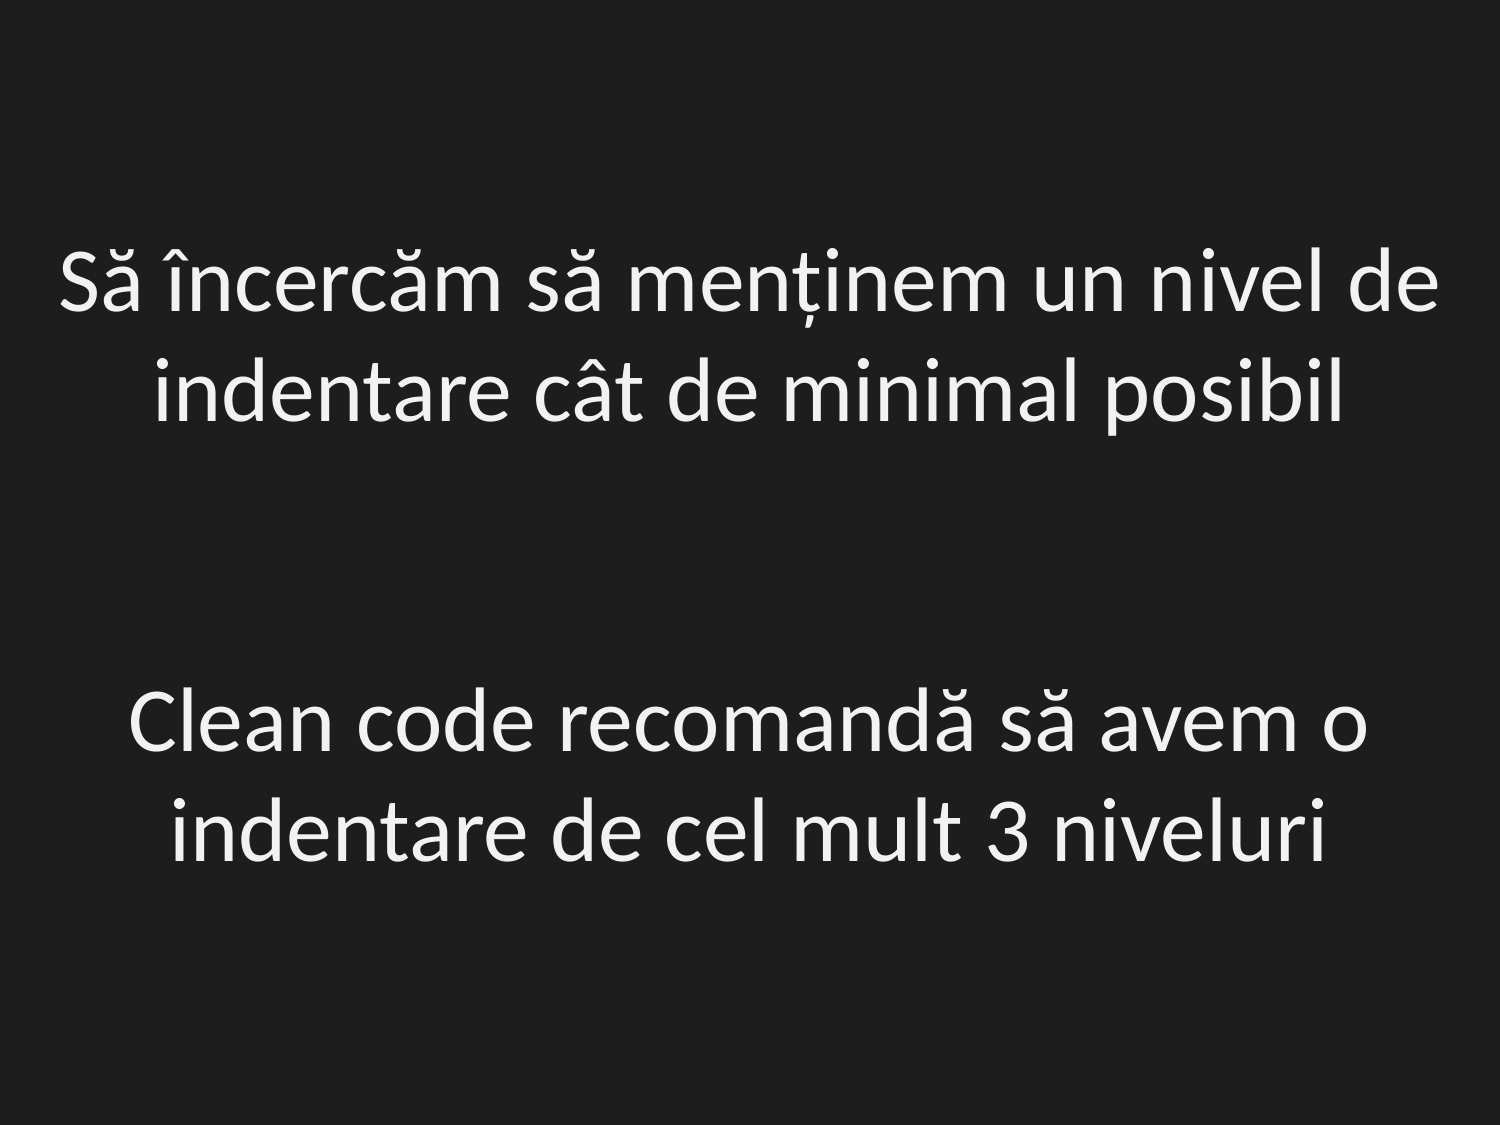

Să încercăm să menținem un nivel de indentare cât de minimal posibil

Clean code recomandă să avem o indentare de cel mult 3 niveluri